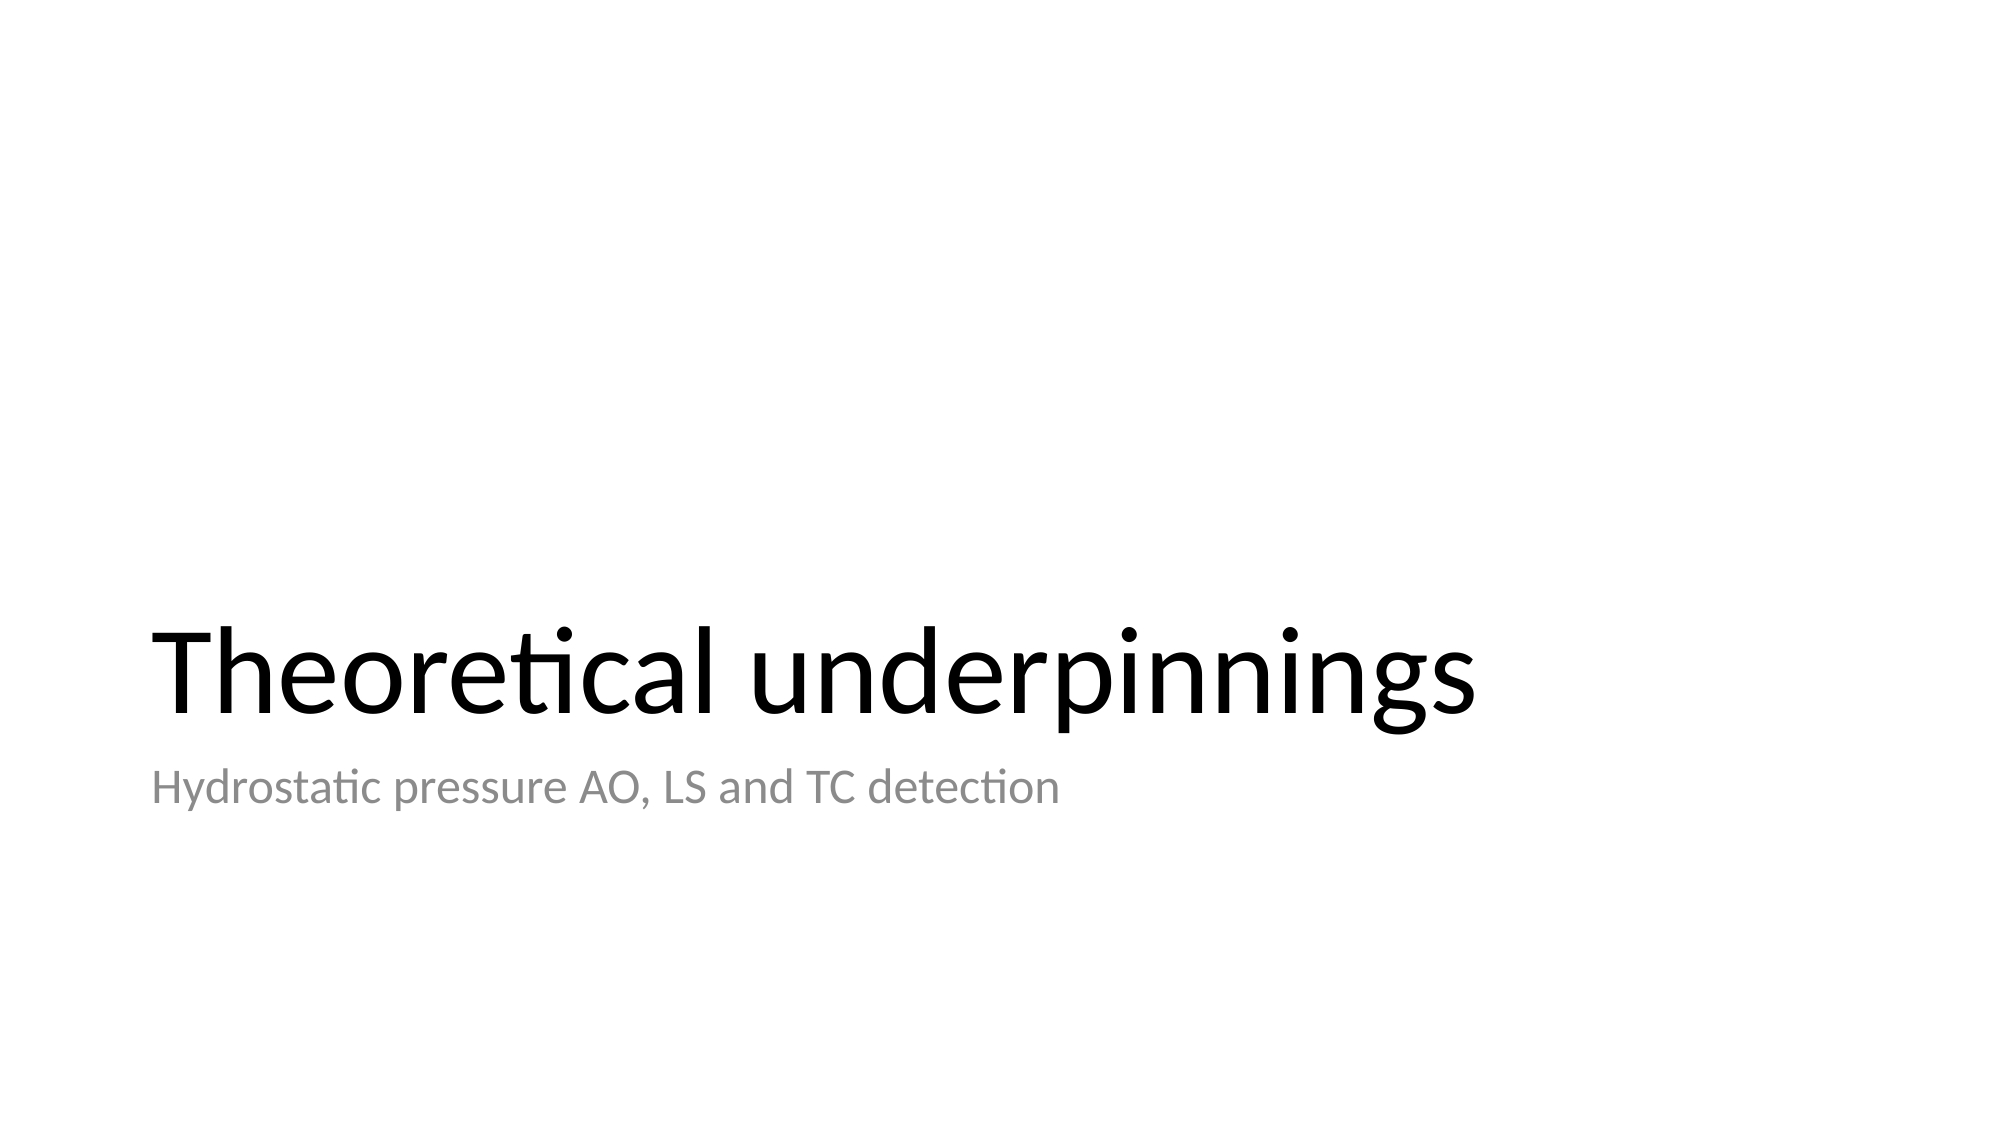

# Theoretical underpinnings
Hydrostatic pressure AO, LS and TC detection